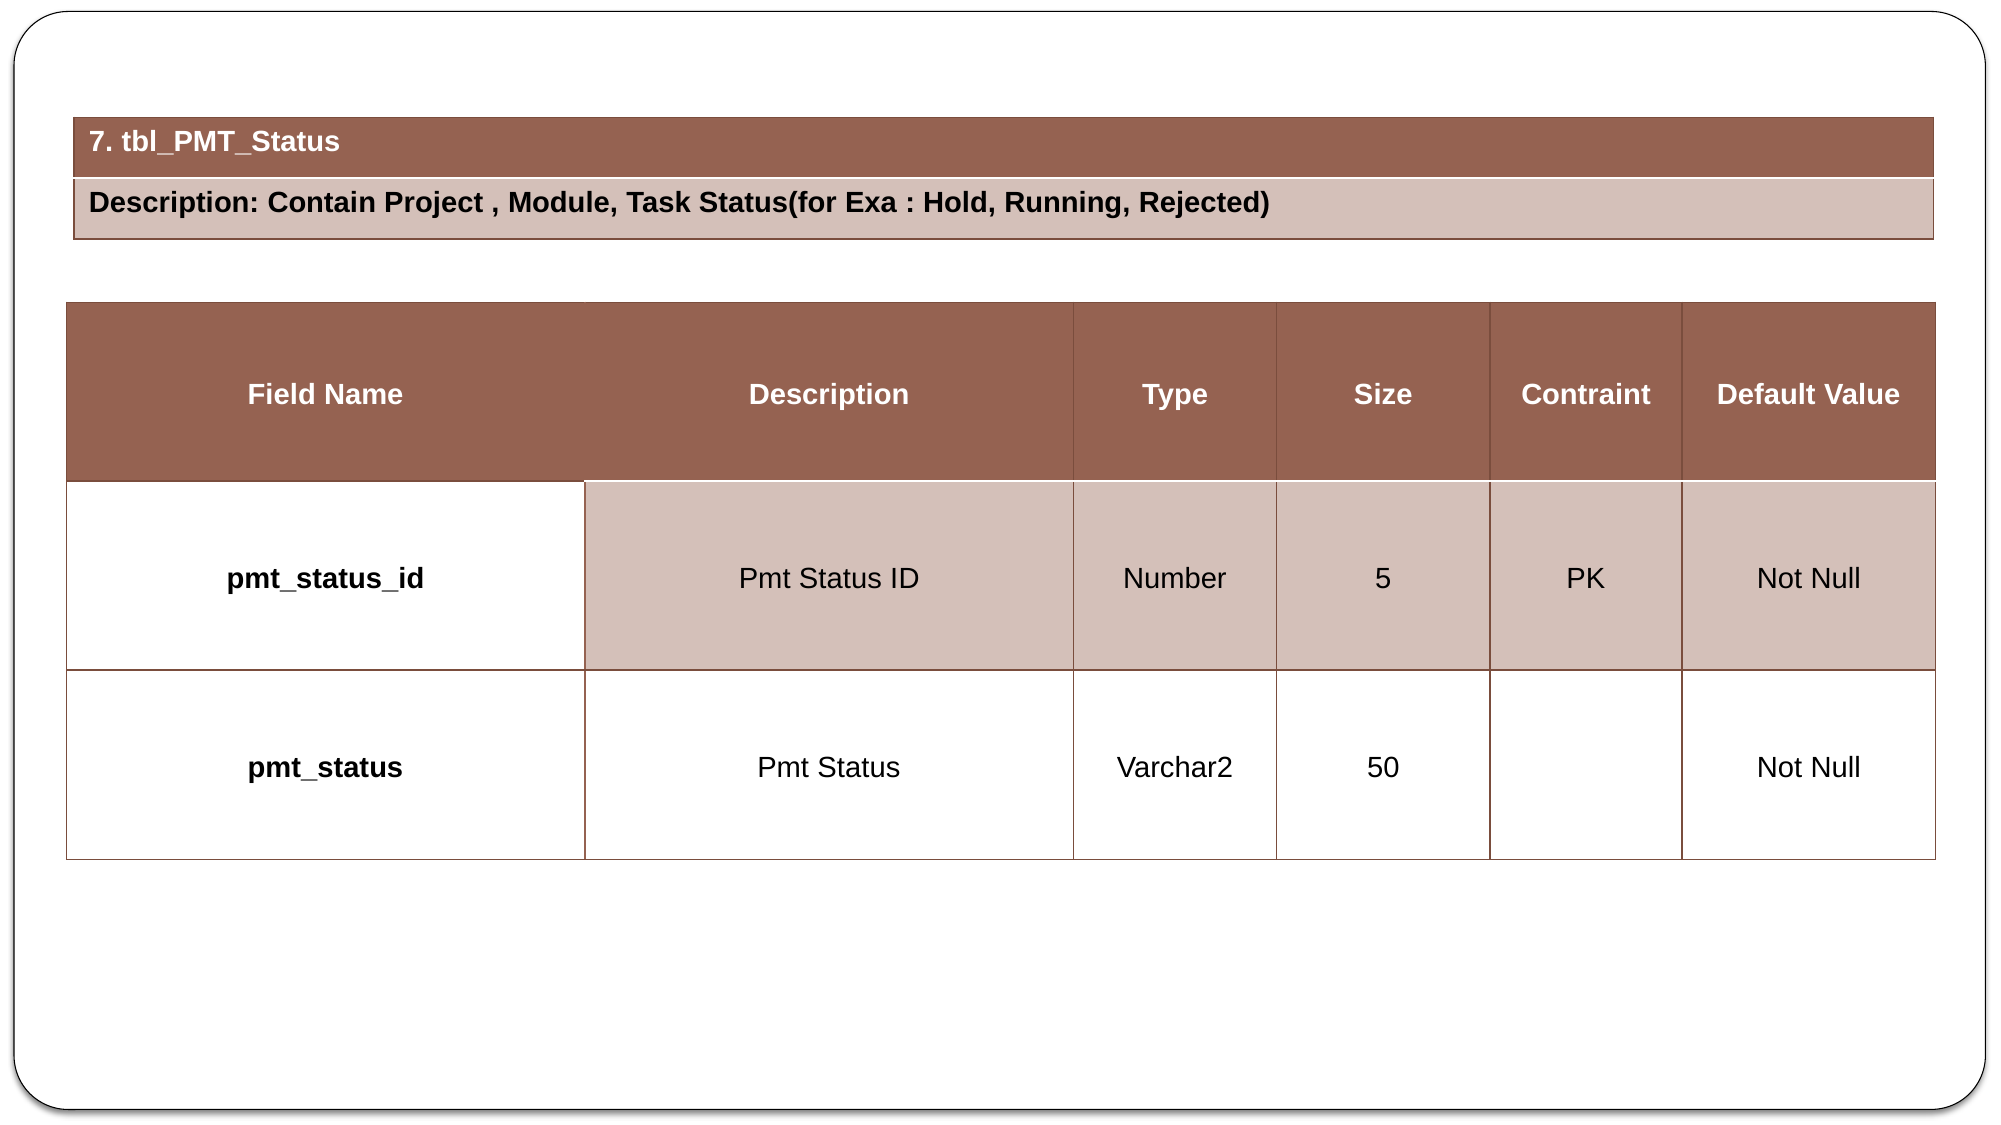

| 7. tbl\_PMT\_Status |
| --- |
| Description: Contain Project , Module, Task Status(for Exa : Hold, Running, Rejected) |
| Field Name | Description | Type | Size | Contraint | Default Value |
| --- | --- | --- | --- | --- | --- |
| pmt\_status\_id | Pmt Status ID | Number | 5 | PK | Not Null |
| pmt\_status | Pmt Status | Varchar2 | 50 |  | Not Null |